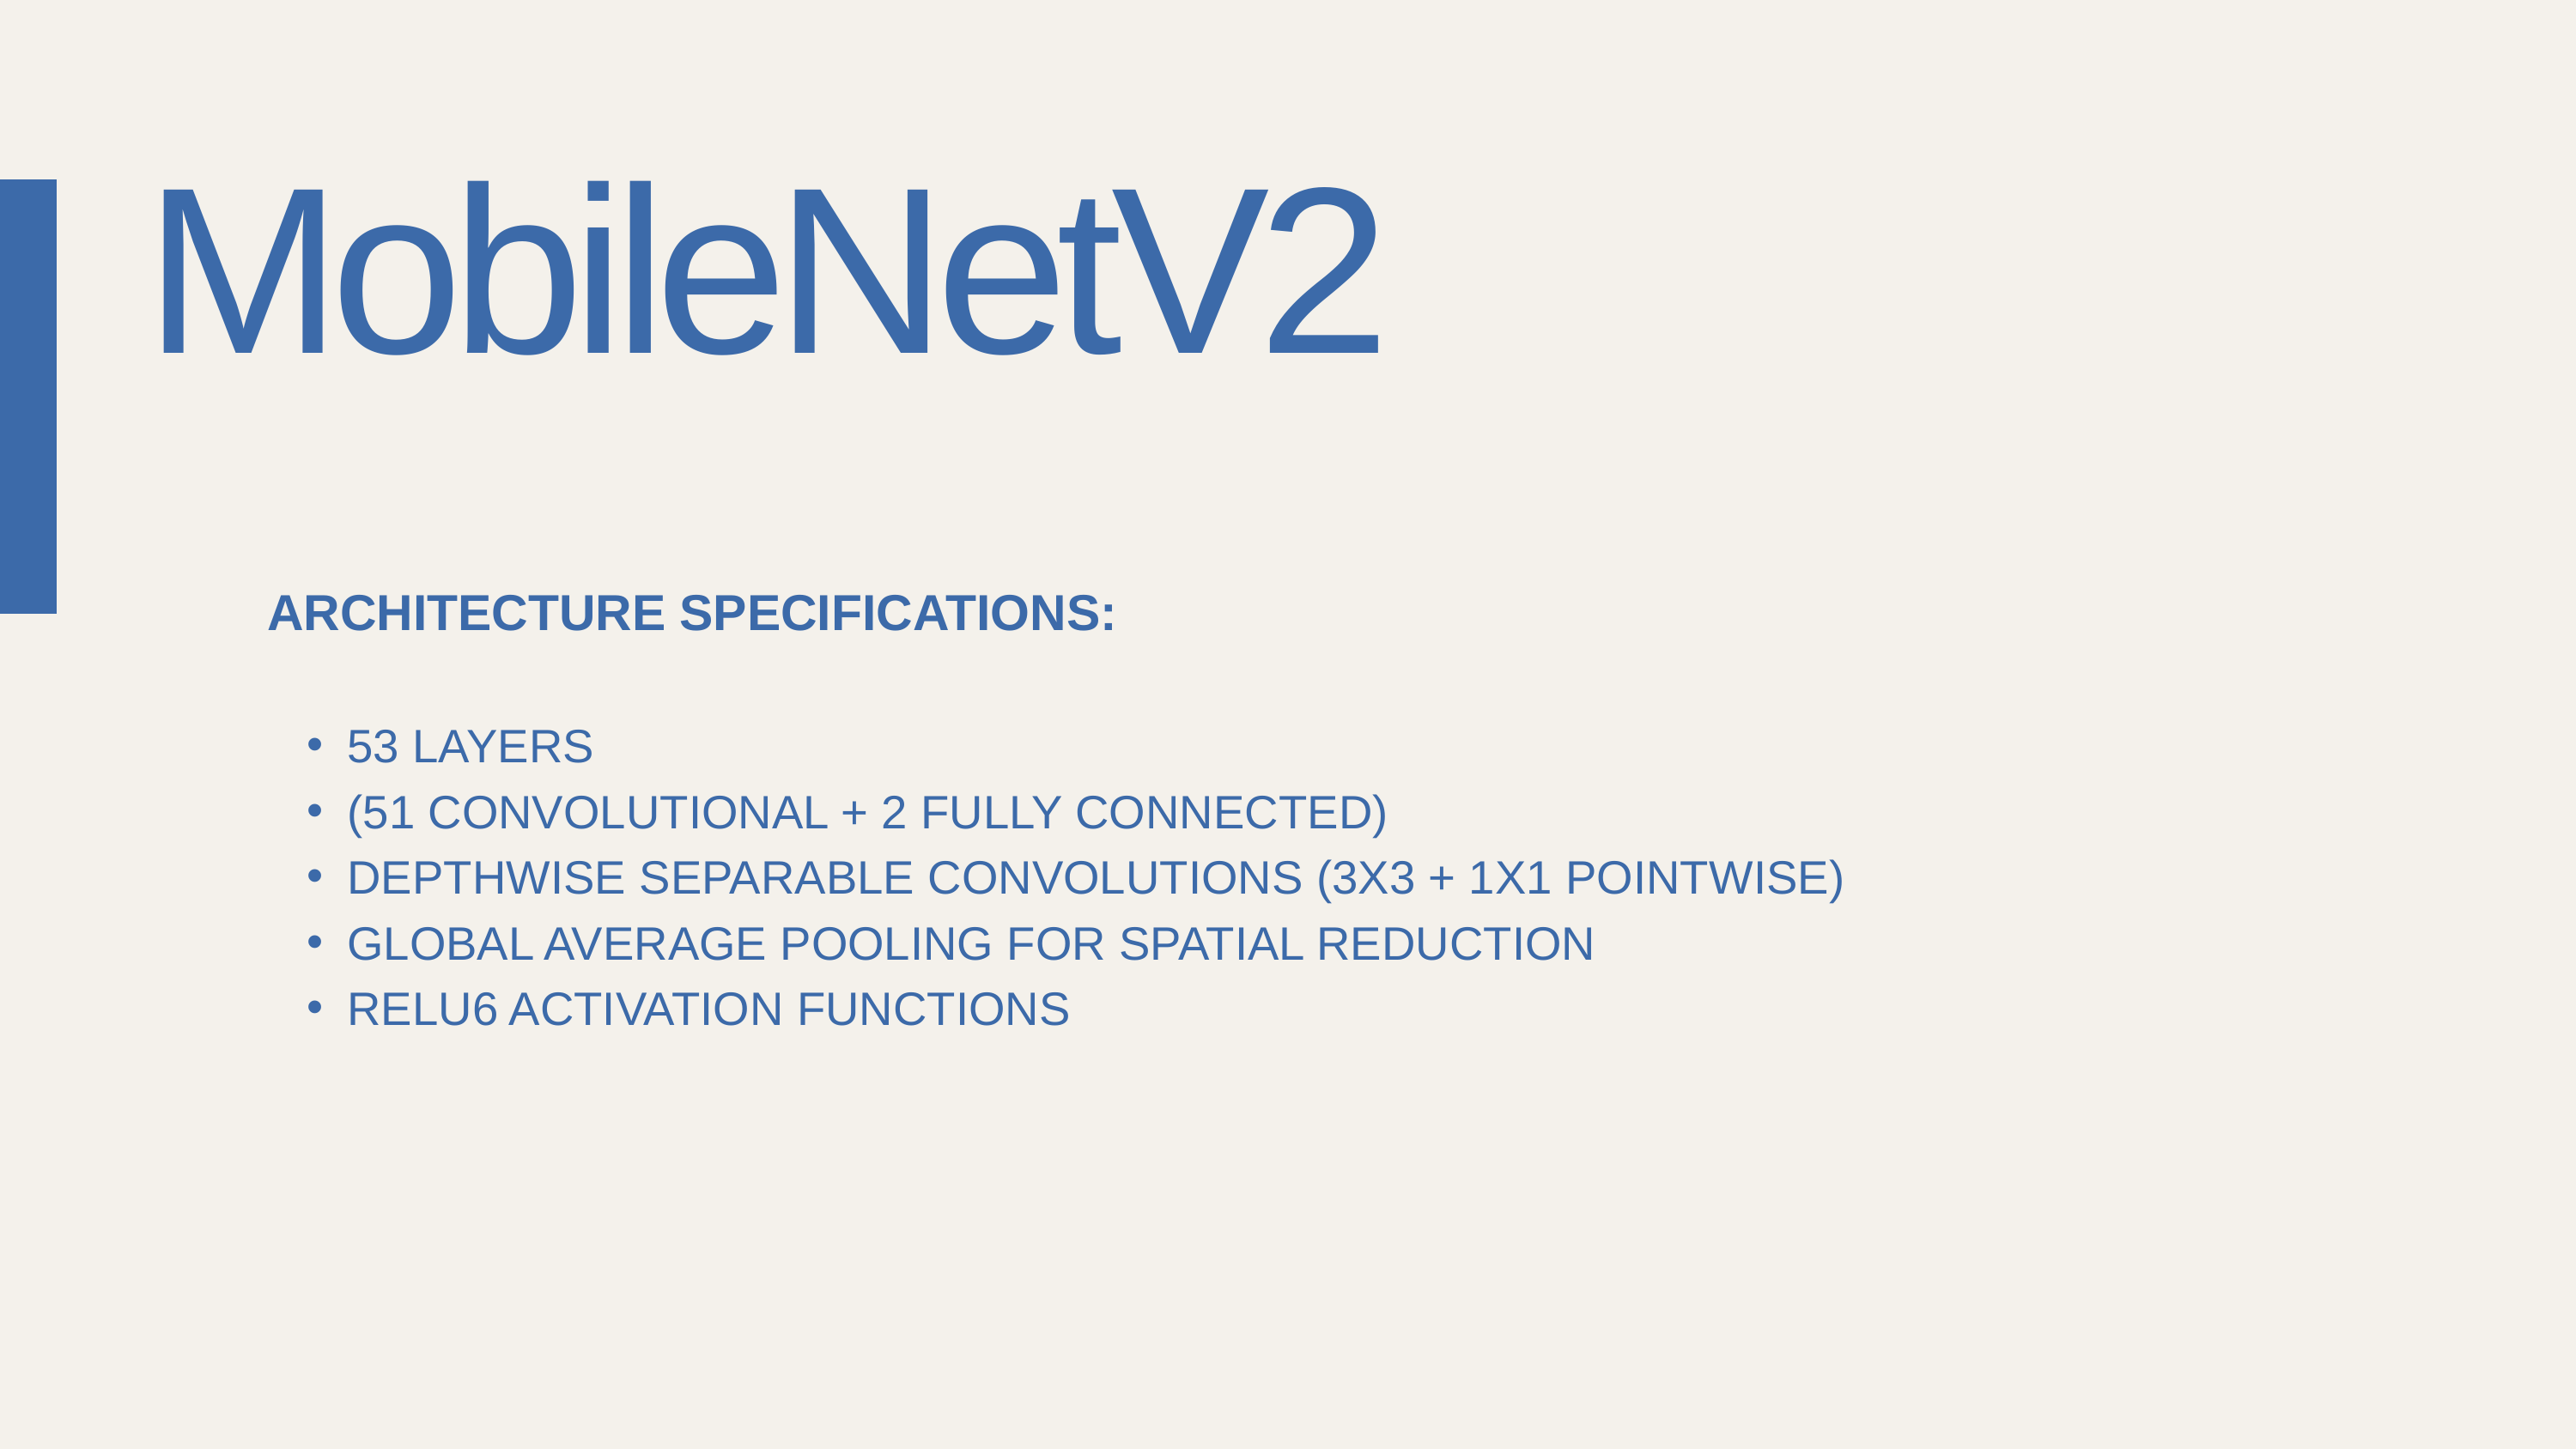

MobileNetV2
ARCHITECTURE SPECIFICATIONS:

53 LAYERS
(51 CONVOLUTIONAL + 2 FULLY CONNECTED)
DEPTHWISE SEPARABLE CONVOLUTIONS (3X3 + 1X1 POINTWISE)
GLOBAL AVERAGE POOLING FOR SPATIAL REDUCTION
RELU6 ACTIVATION FUNCTIONS